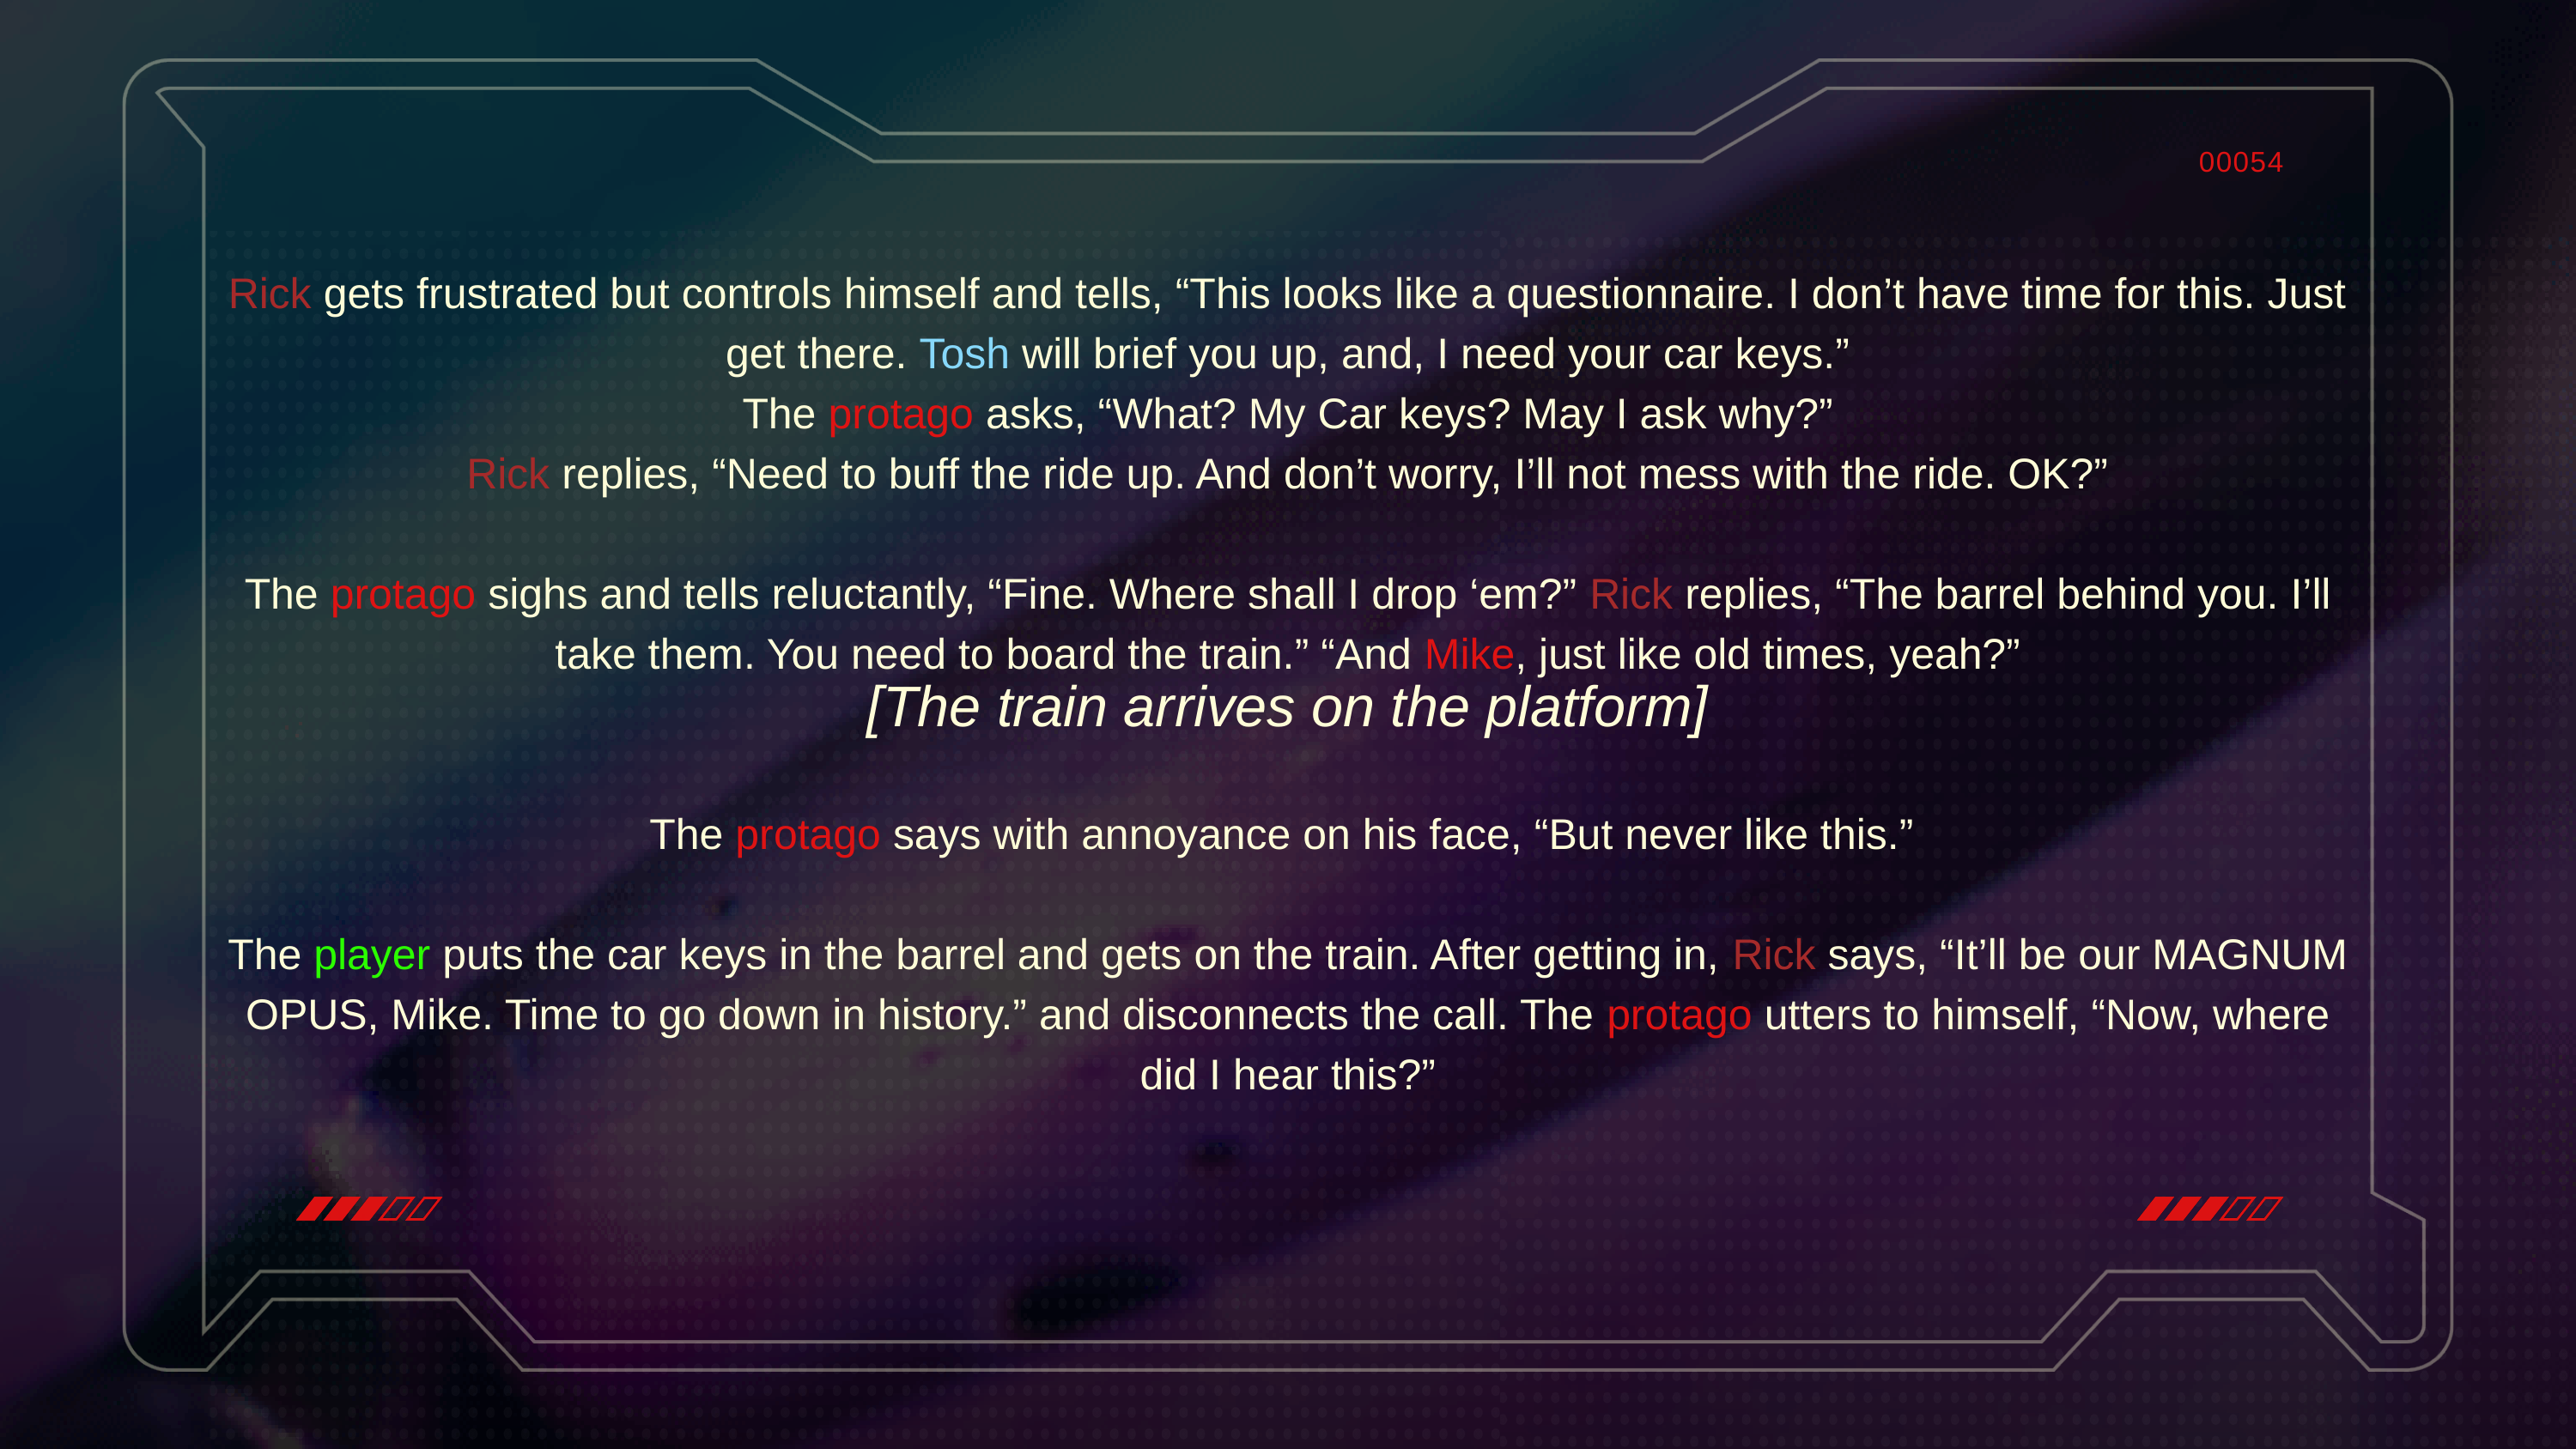

00054

Rick gets frustrated but controls himself and tells, “This looks like a questionnaire. I don’t have time for this. Just get there. Tosh will brief you up, and, I need your car keys.”
The protago asks, “What? My Car keys? May I ask why?”
Rick replies, “Need to buff the ride up. And don’t worry, I’ll not mess with the ride. OK?”

The protago sighs and tells reluctantly, “Fine. Where shall I drop ‘em?” Rick replies, “The barrel behind you. I’ll take them. You need to board the train.” “And Mike, just like old times, yeah?”
[The train arrives on the platform]

The protago says with annoyance on his face, “But never like this.”

The player puts the car keys in the barrel and gets on the train. After getting in, Rick says, “It’ll be our MAGNUM OPUS, Mike. Time to go down in history.” and disconnects the call. The protago utters to himself, “Now, where did I hear this?”